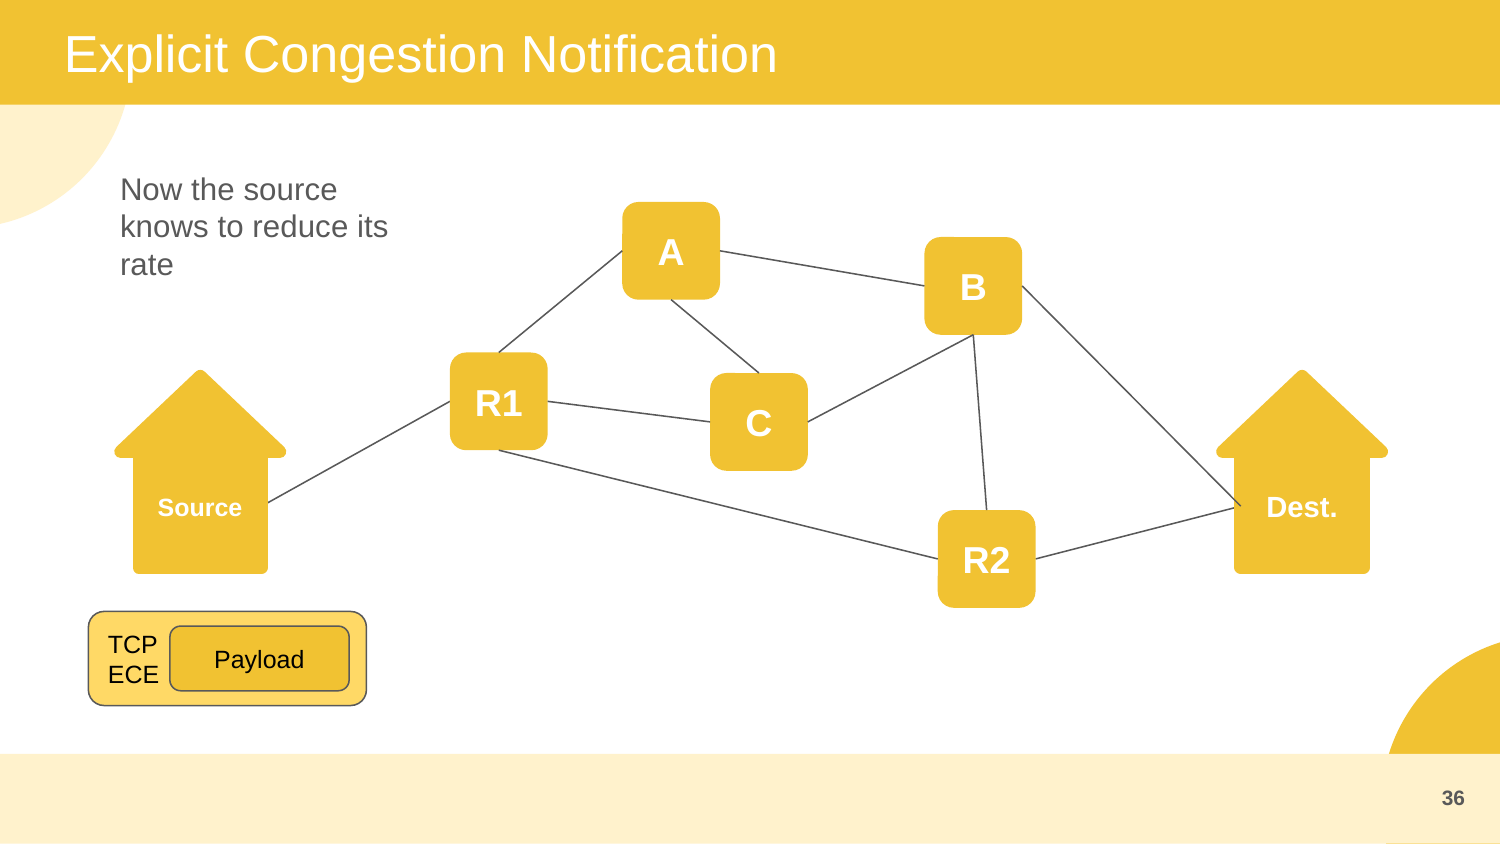

# Explicit Congestion Notification
Now the source knows to reduce its rate
A
B
R1
C

Source

Dest.
R2
TCP
ECE
Payload
36